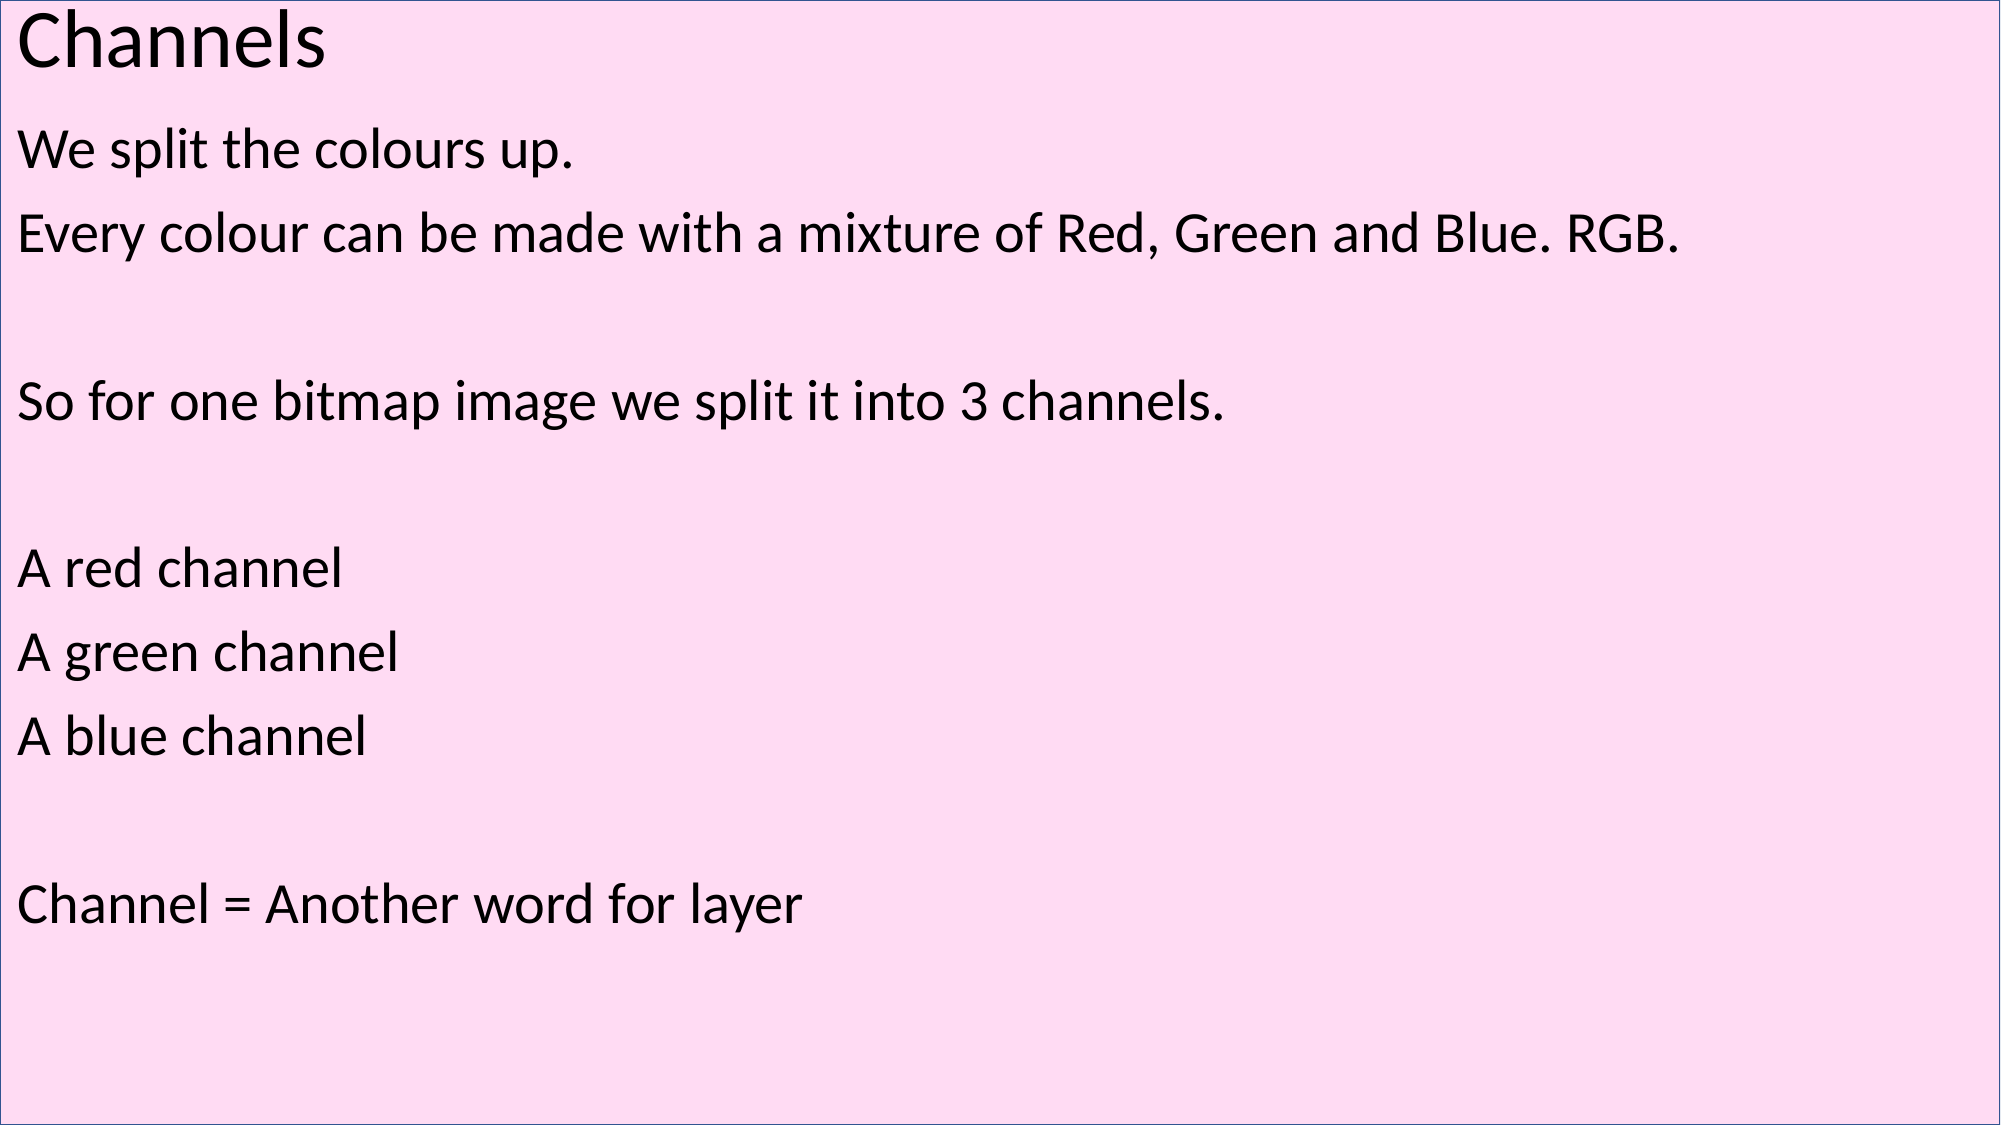

# Channels
We split the colours up.
Every colour can be made with a mixture of Red, Green and Blue. RGB.

So for one bitmap image we split it into 3 channels.

A red channel
A green channel
A blue channel

Channel = Another word for layer